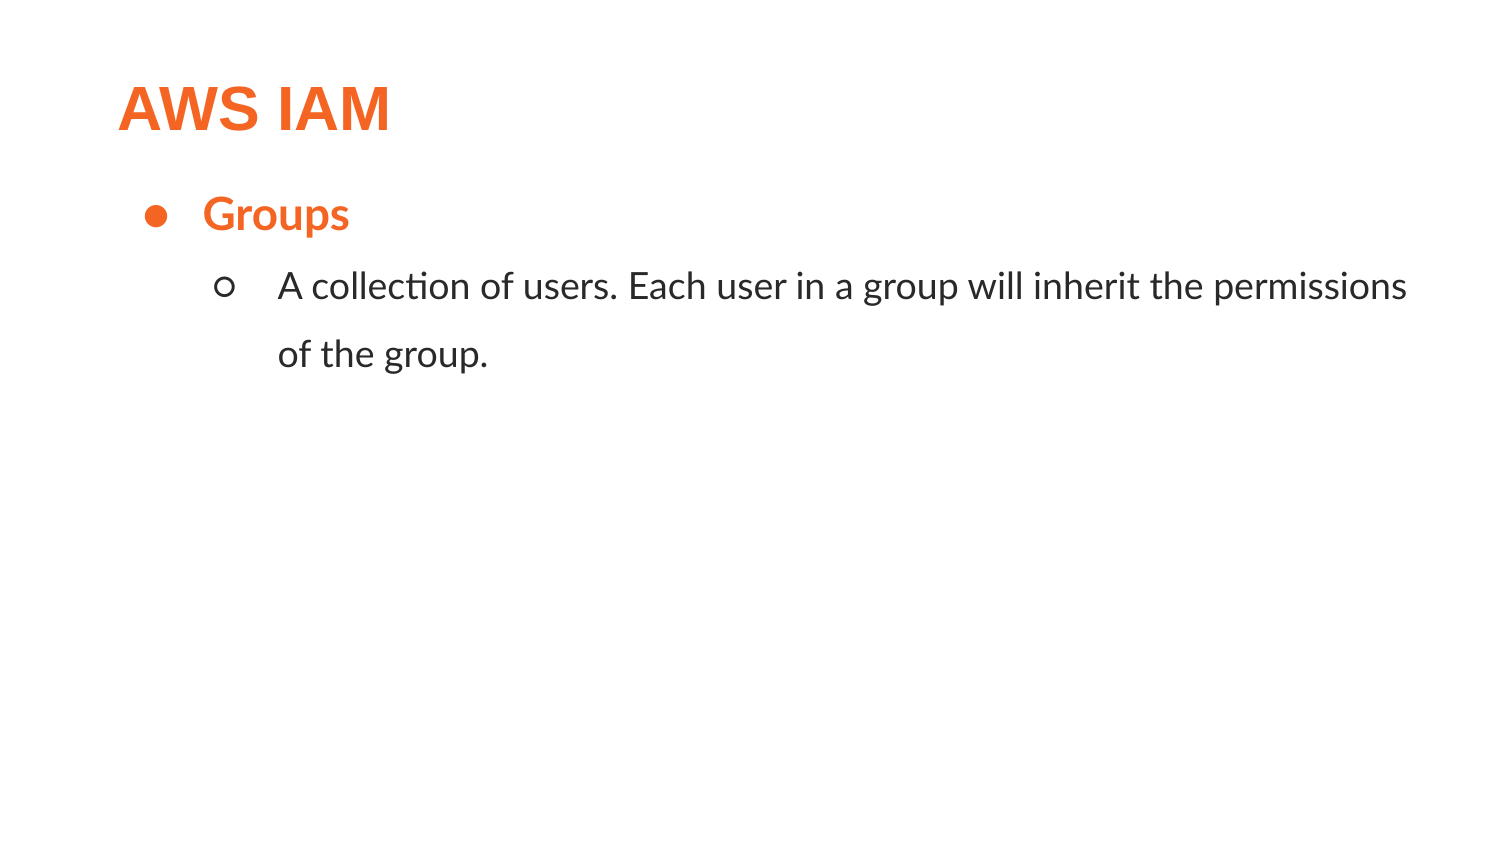

AWS IAM
Groups
A collection of users. Each user in a group will inherit the permissions of the group.